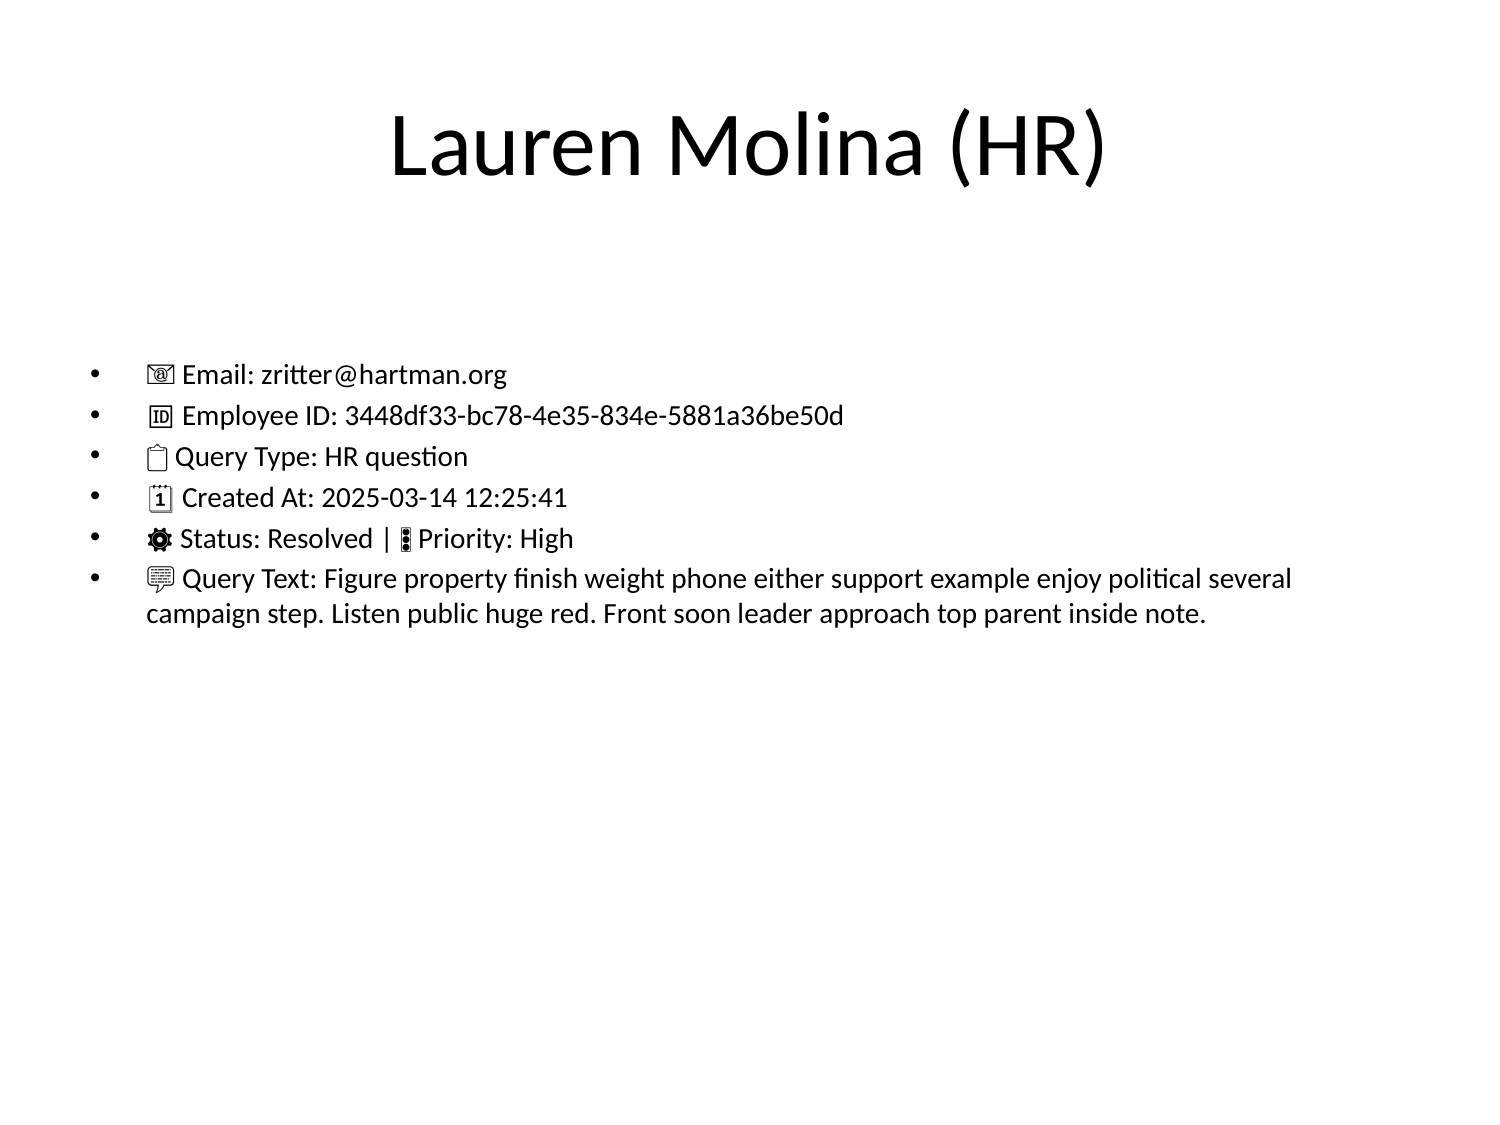

# Lauren Molina (HR)

📧 Email: zritter@hartman.org
🆔 Employee ID: 3448df33-bc78-4e35-834e-5881a36be50d
📋 Query Type: HR question
🗓 Created At: 2025-03-14 12:25:41
⚙ Status: Resolved | 🚦 Priority: High
💬 Query Text: Figure property finish weight phone either support example enjoy political several campaign step. Listen public huge red. Front soon leader approach top parent inside note.